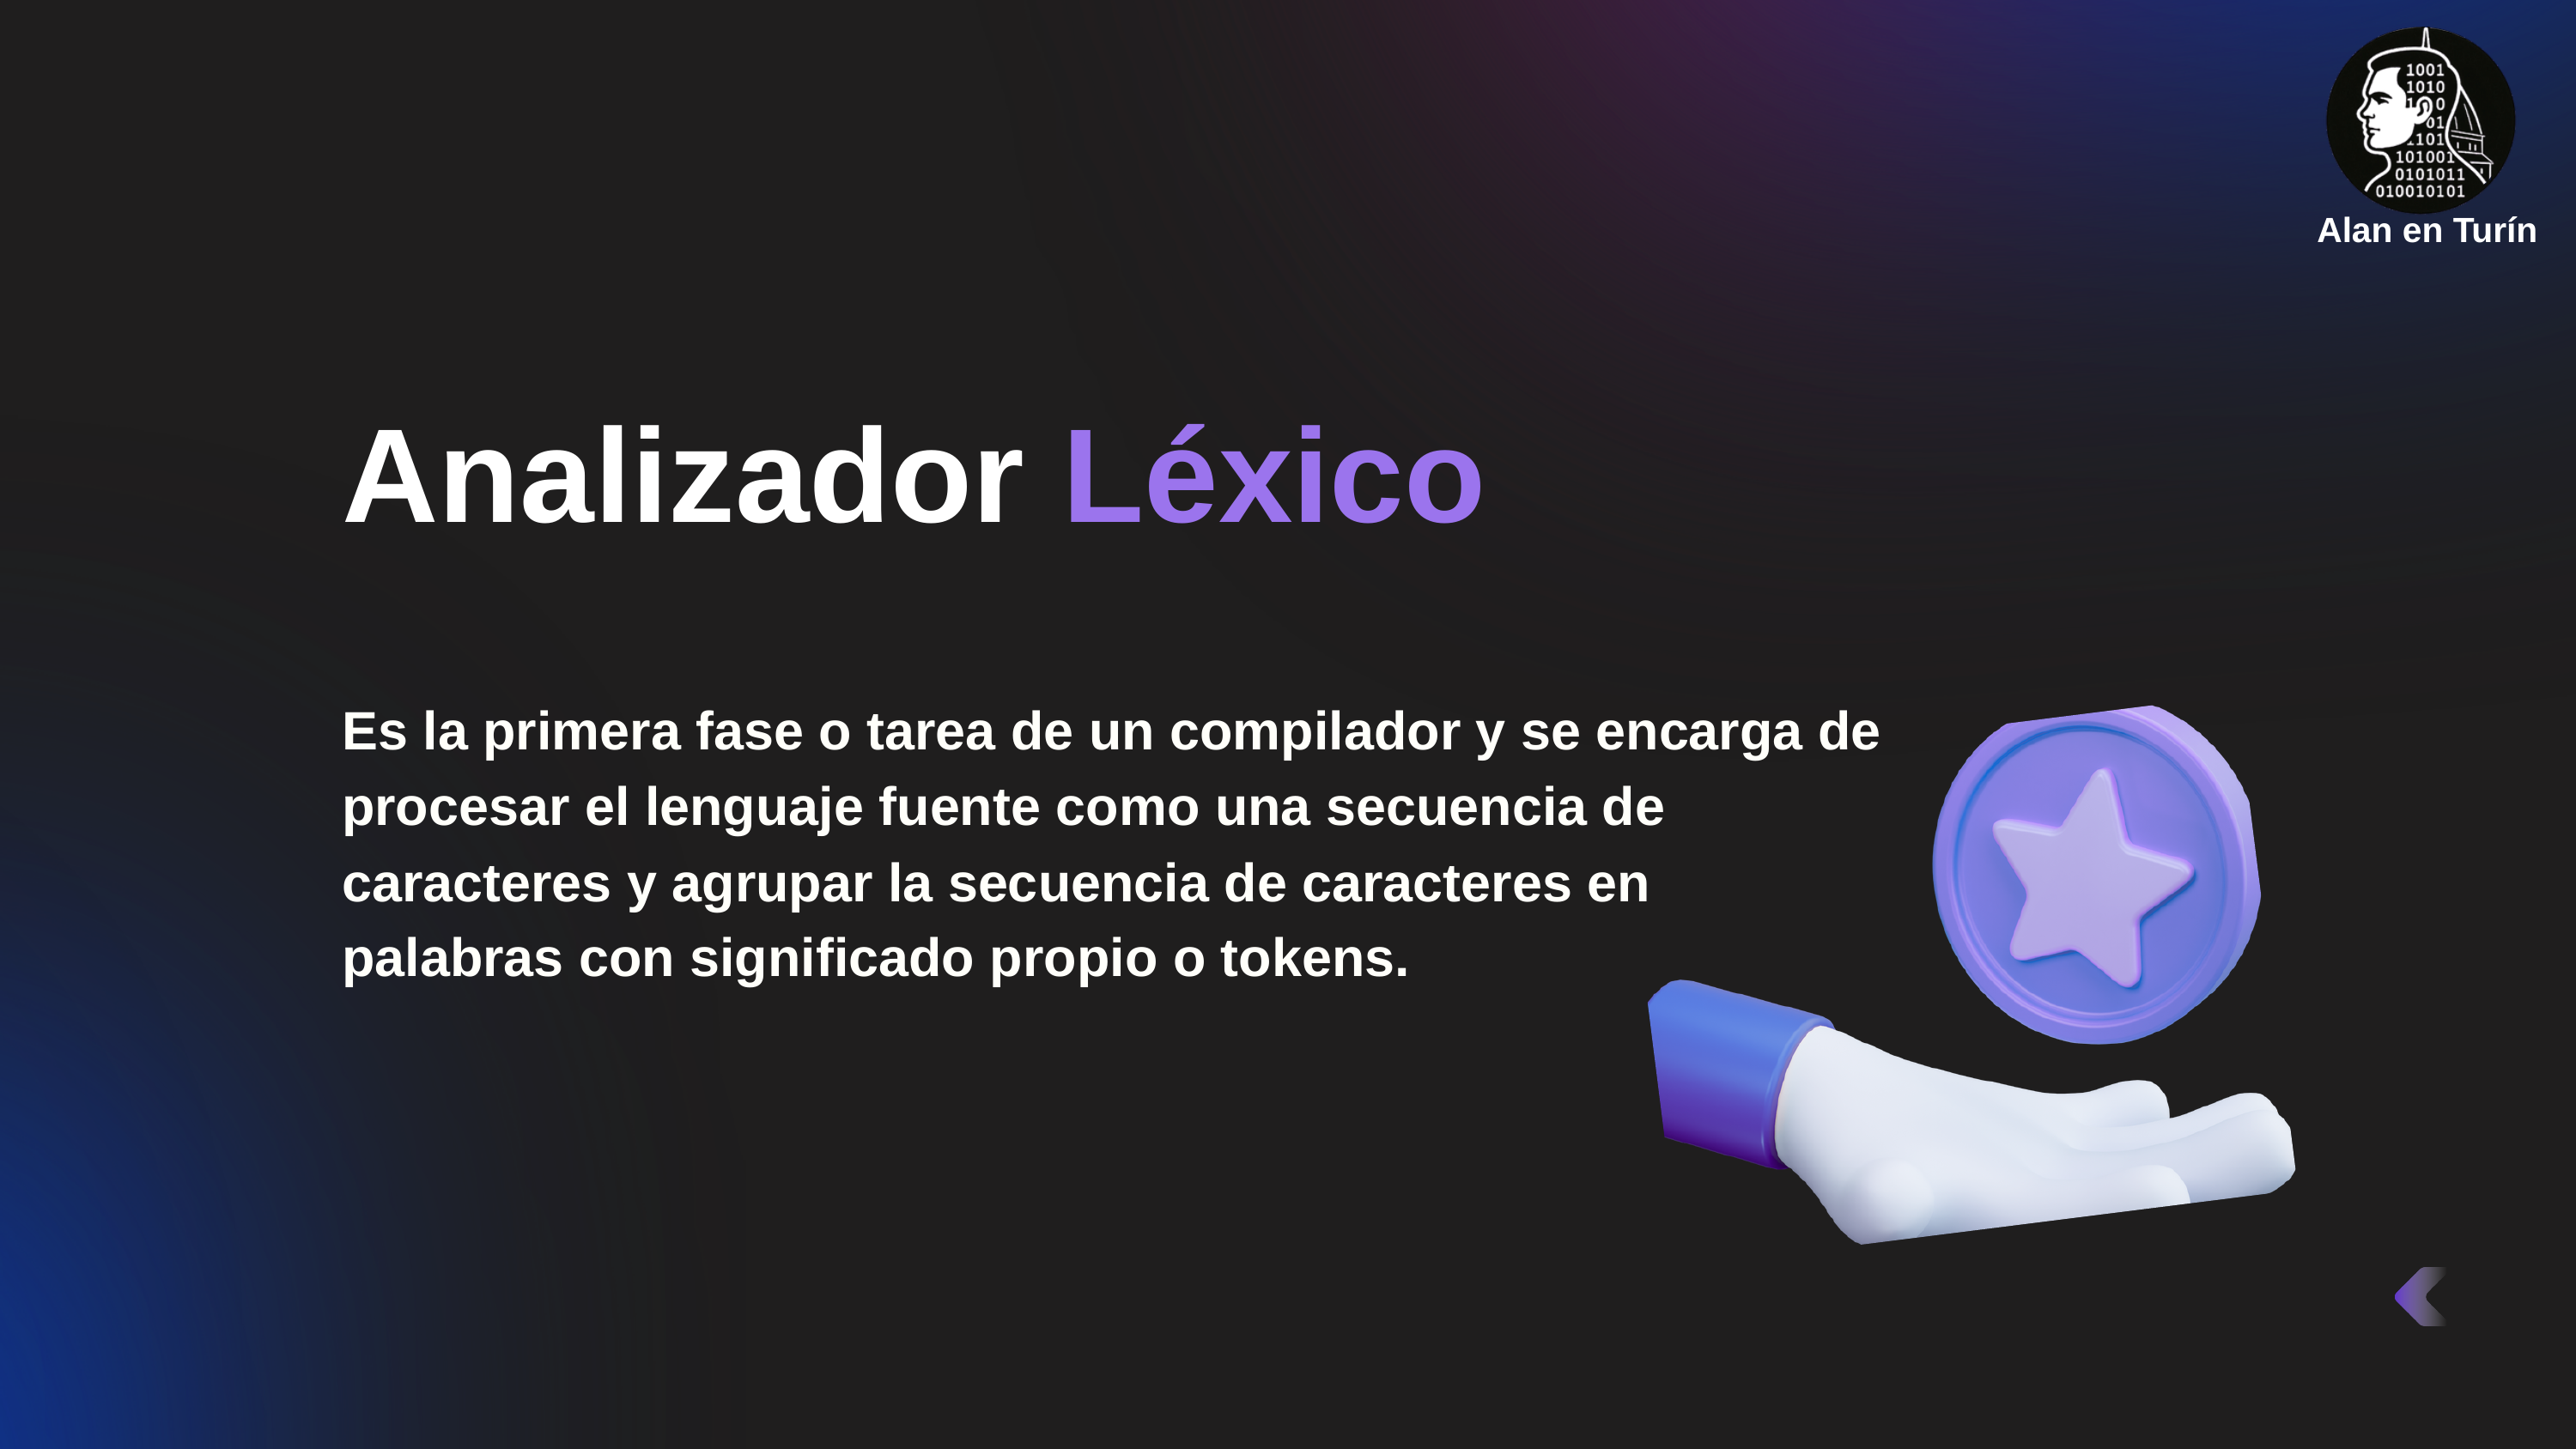

Alan en Turín
Analizador Léxico

Es la primera fase o tarea de un compilador y se encarga de procesar el lenguaje fuente como una secuencia de caracteres y agrupar la secuencia de caracteres en palabras con significado propio o tokens.